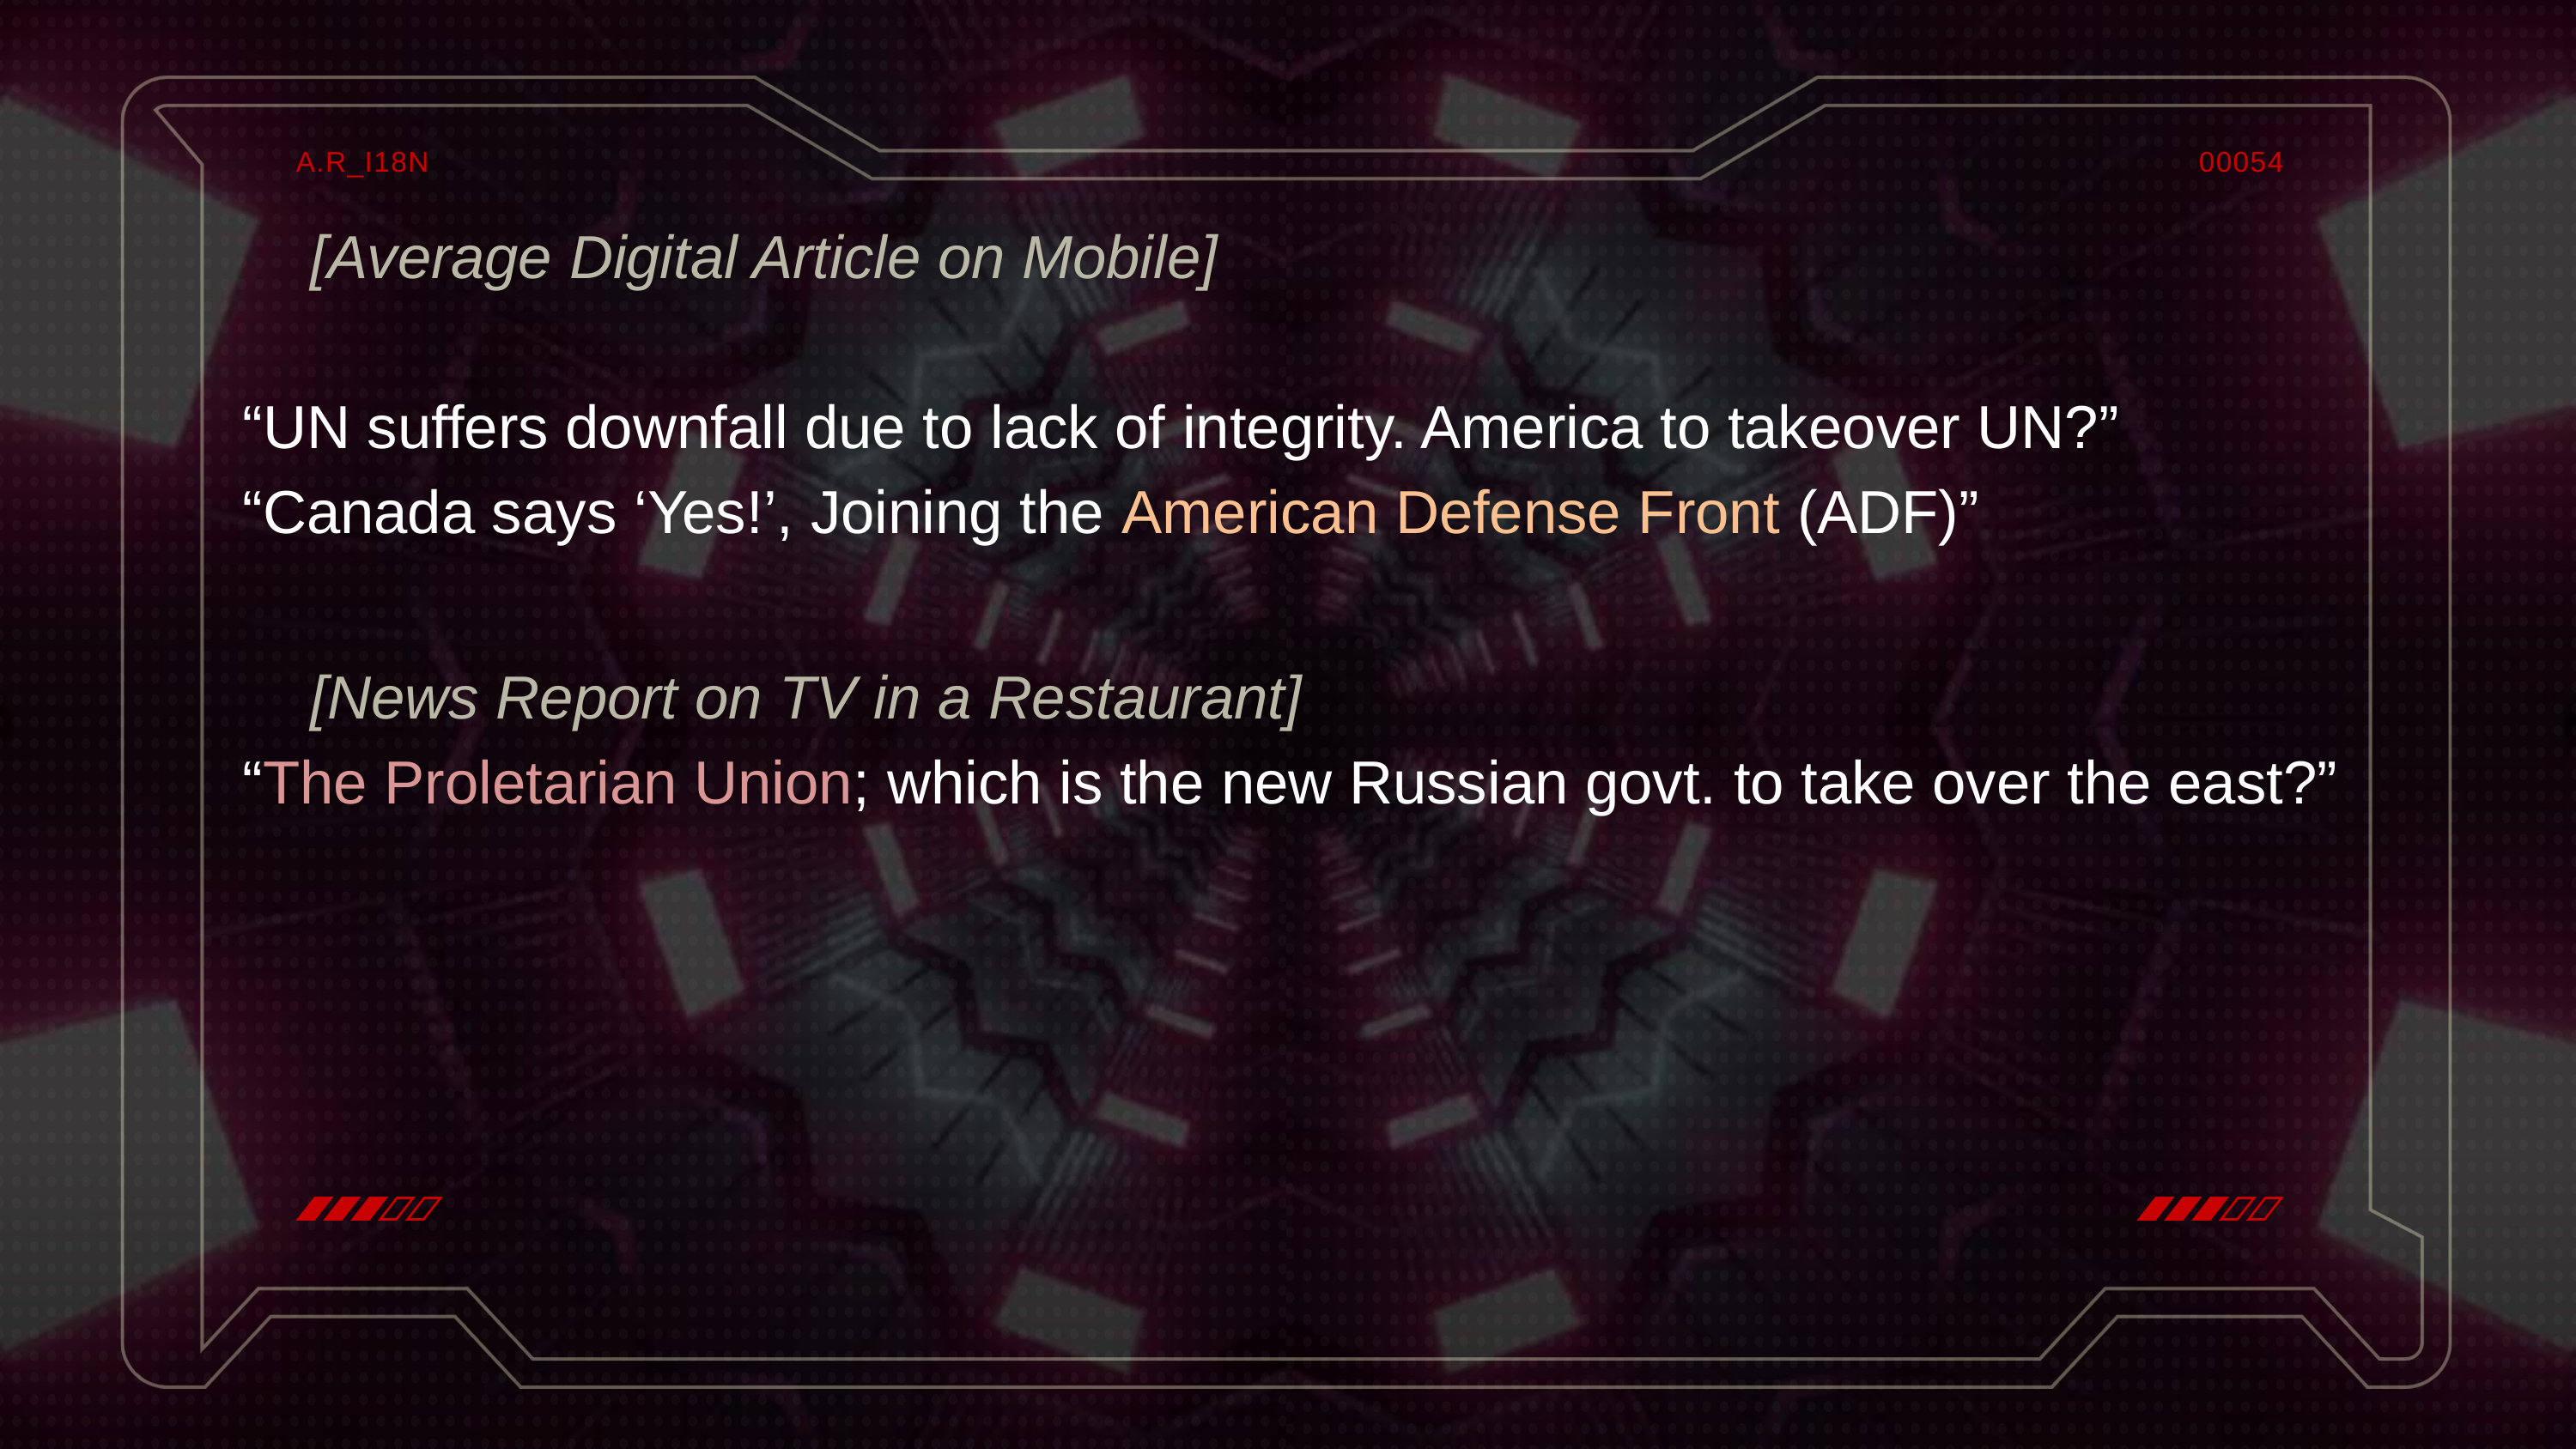

A.R_I18N
00054
    [Average Digital Article on Mobile]

“UN suffers downfall due to lack of integrity. America to takeover UN?”
“Canada says ‘Yes!’, Joining the American Defense Front (ADF)”

    [News Report on TV in a Restaurant]
“The Proletarian Union; which is the new Russian govt. to take over the east?”